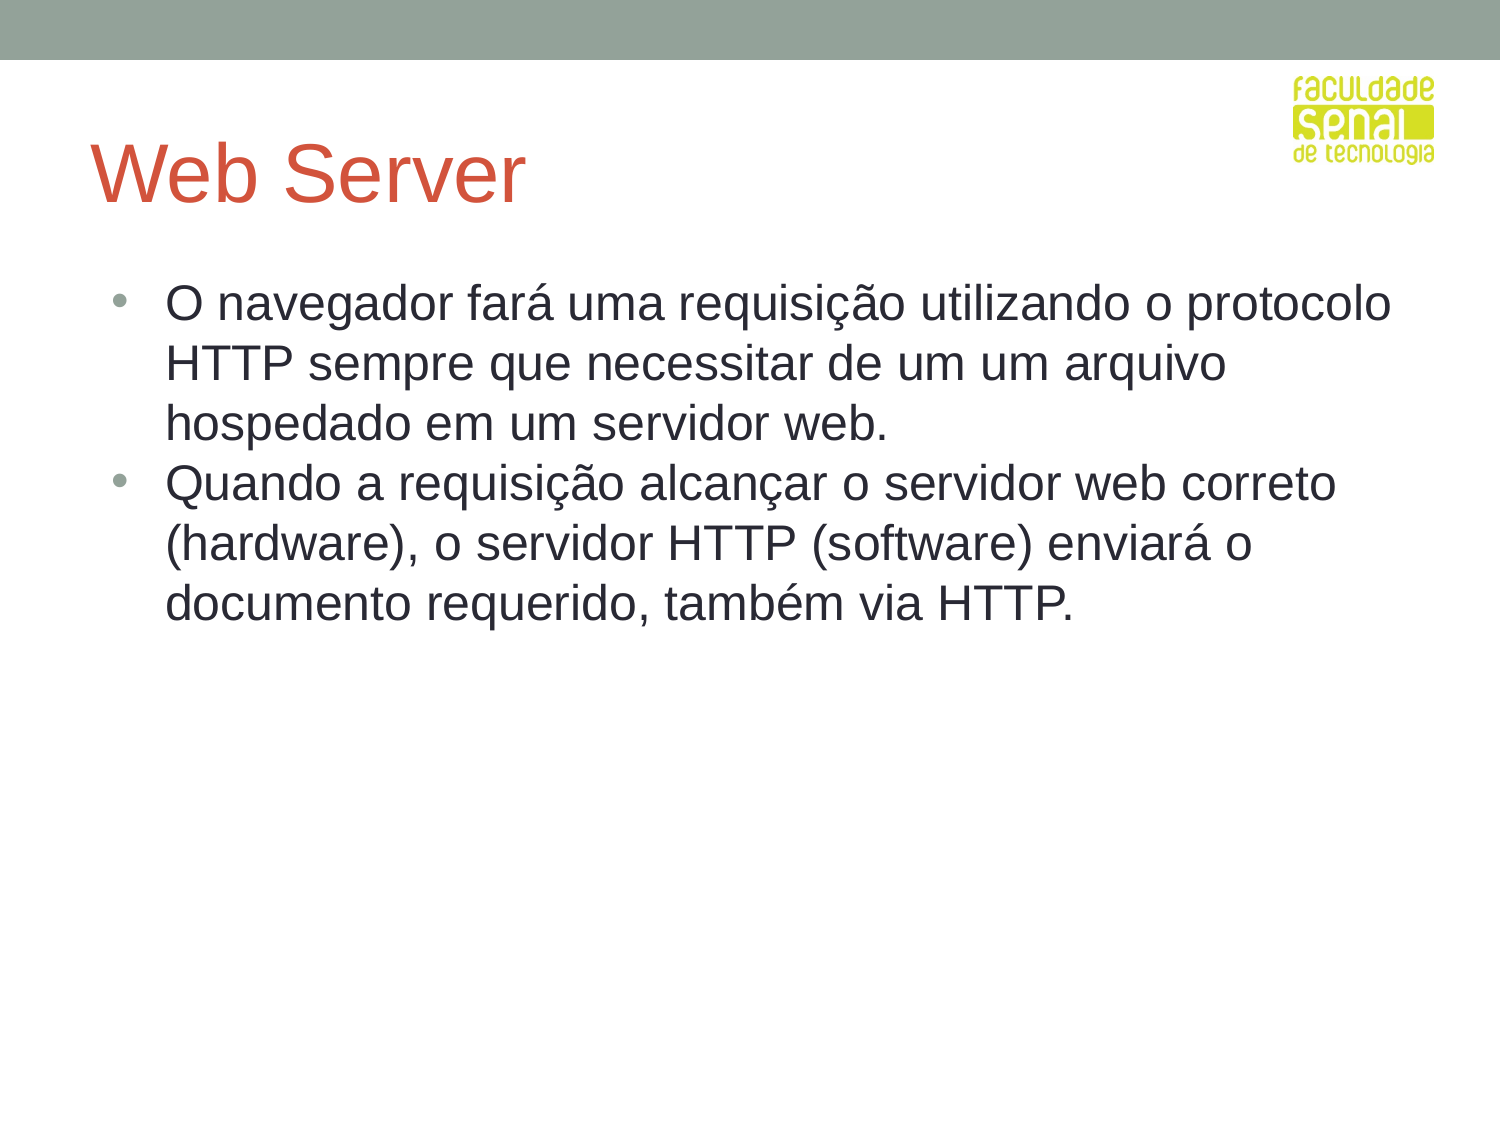

# Web Server
O navegador fará uma requisição utilizando o protocolo HTTP sempre que necessitar de um um arquivo hospedado em um servidor web.
Quando a requisição alcançar o servidor web correto (hardware), o servidor HTTP (software) enviará o documento requerido, também via HTTP.